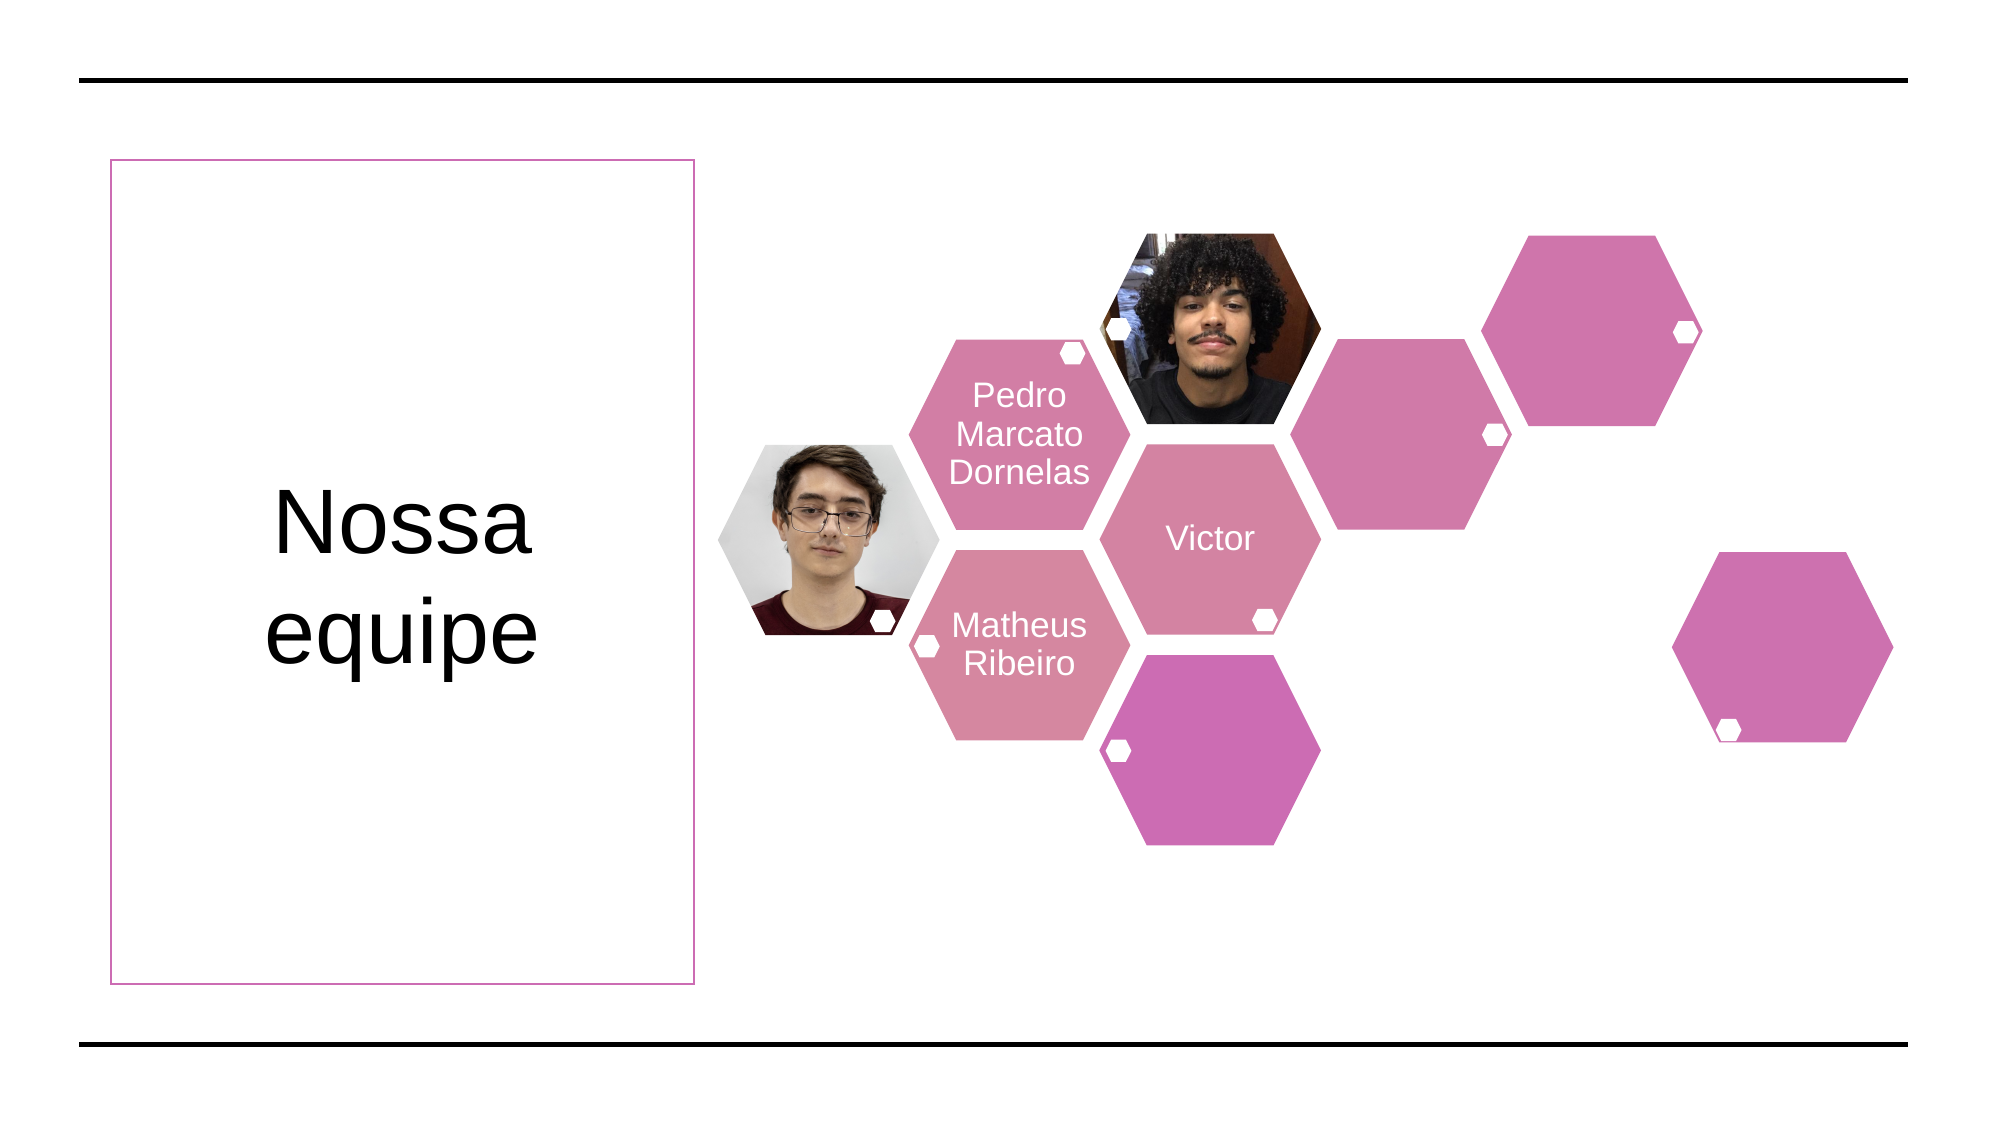

Nossa equipe
Matheus Ribeiro
Victor
Pedro Marcato Dornelas